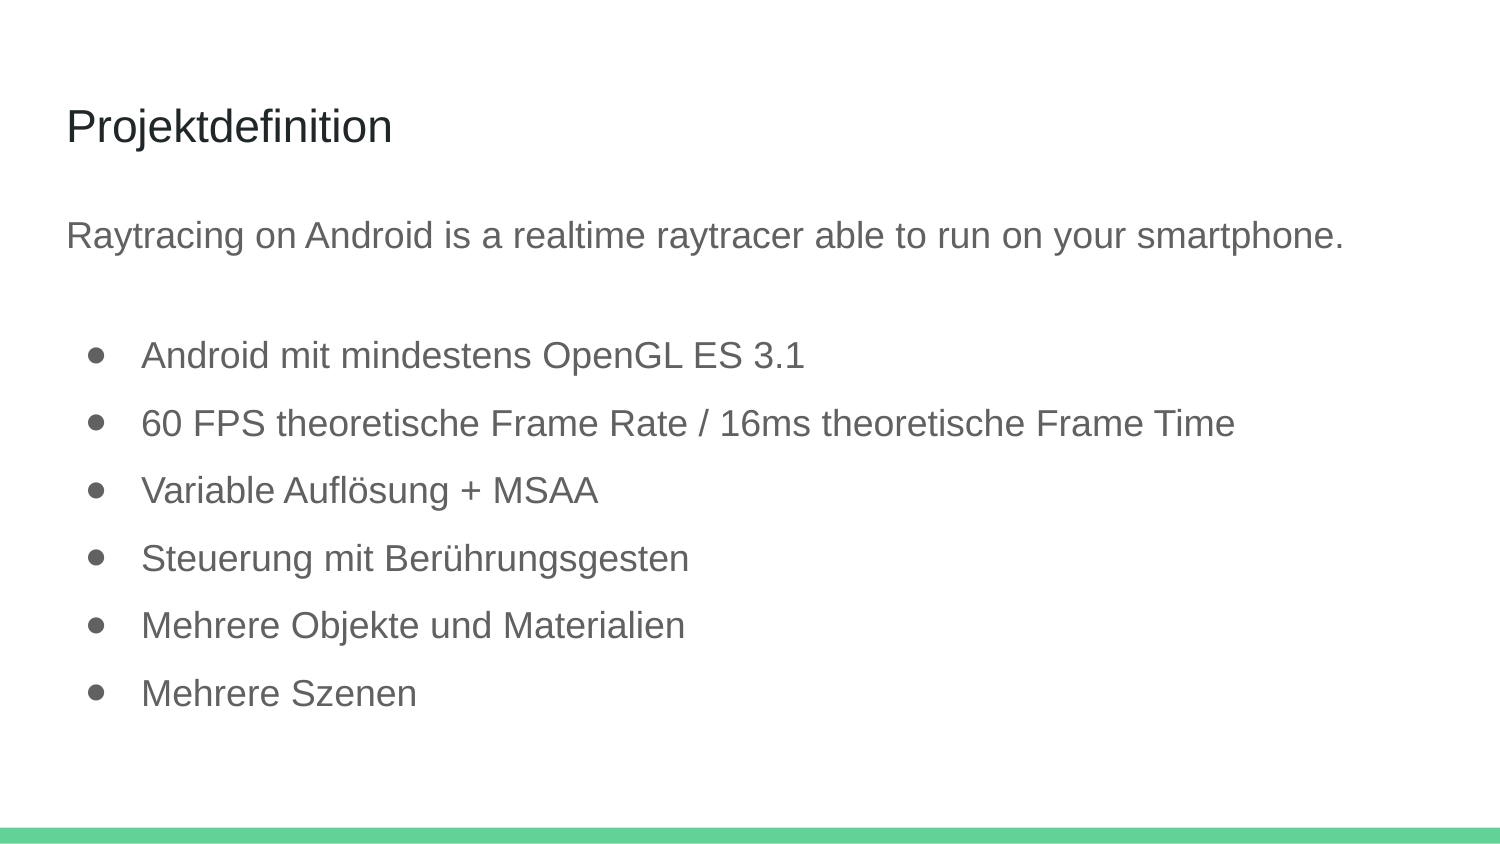

# Projektdefinition
Raytracing on Android is a realtime raytracer able to run on your smartphone.

Android mit mindestens OpenGL ES 3.1
60 FPS theoretische Frame Rate / 16ms theoretische Frame Time
Variable Auflösung + MSAA
Steuerung mit Berührungsgesten
Mehrere Objekte und Materialien
Mehrere Szenen